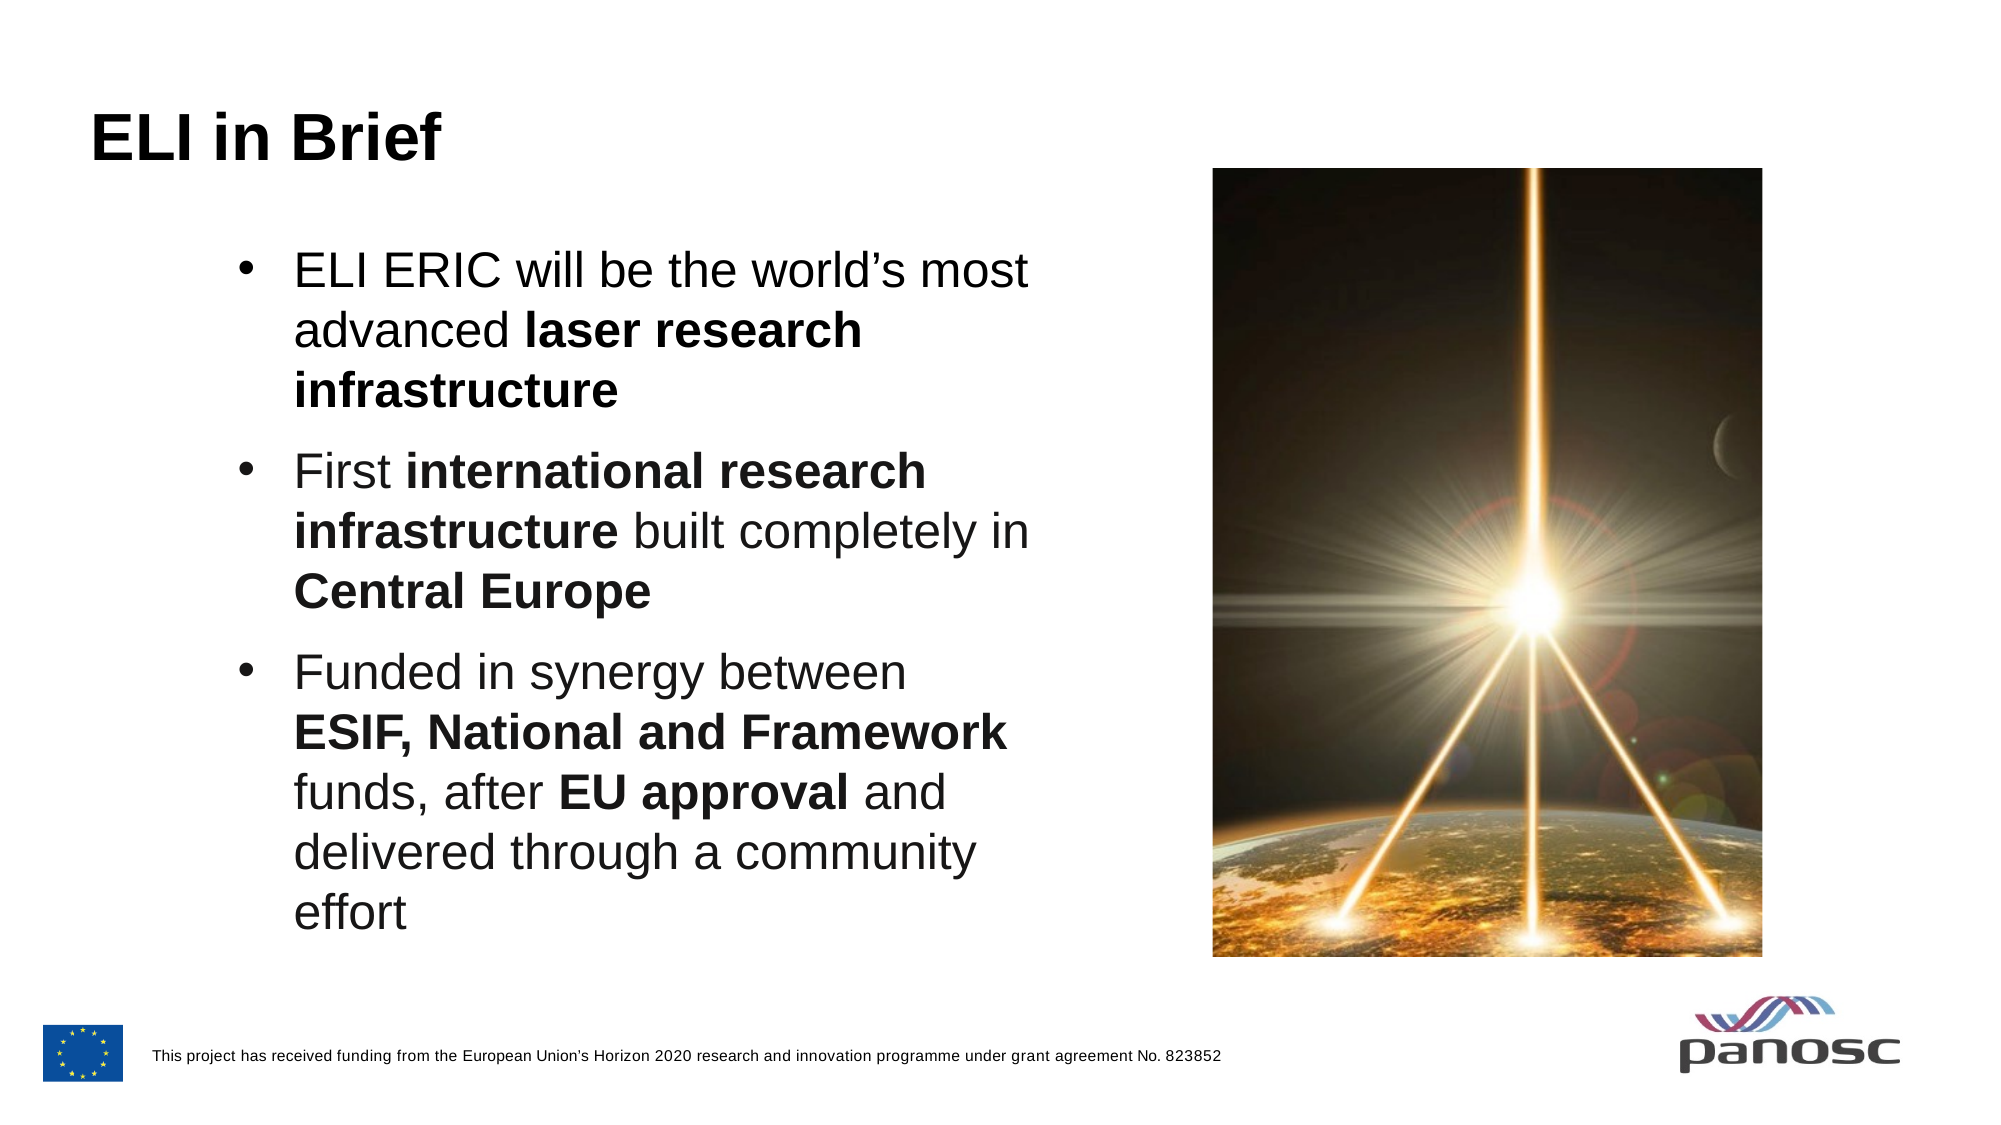

ELI in Brief

ELI ERIC will be the world’s most advanced laser research infrastructure
First international research infrastructure built completely in Central Europe
Funded in synergy between ESIF, National and Framework funds, after EU approval and delivered through a community effort